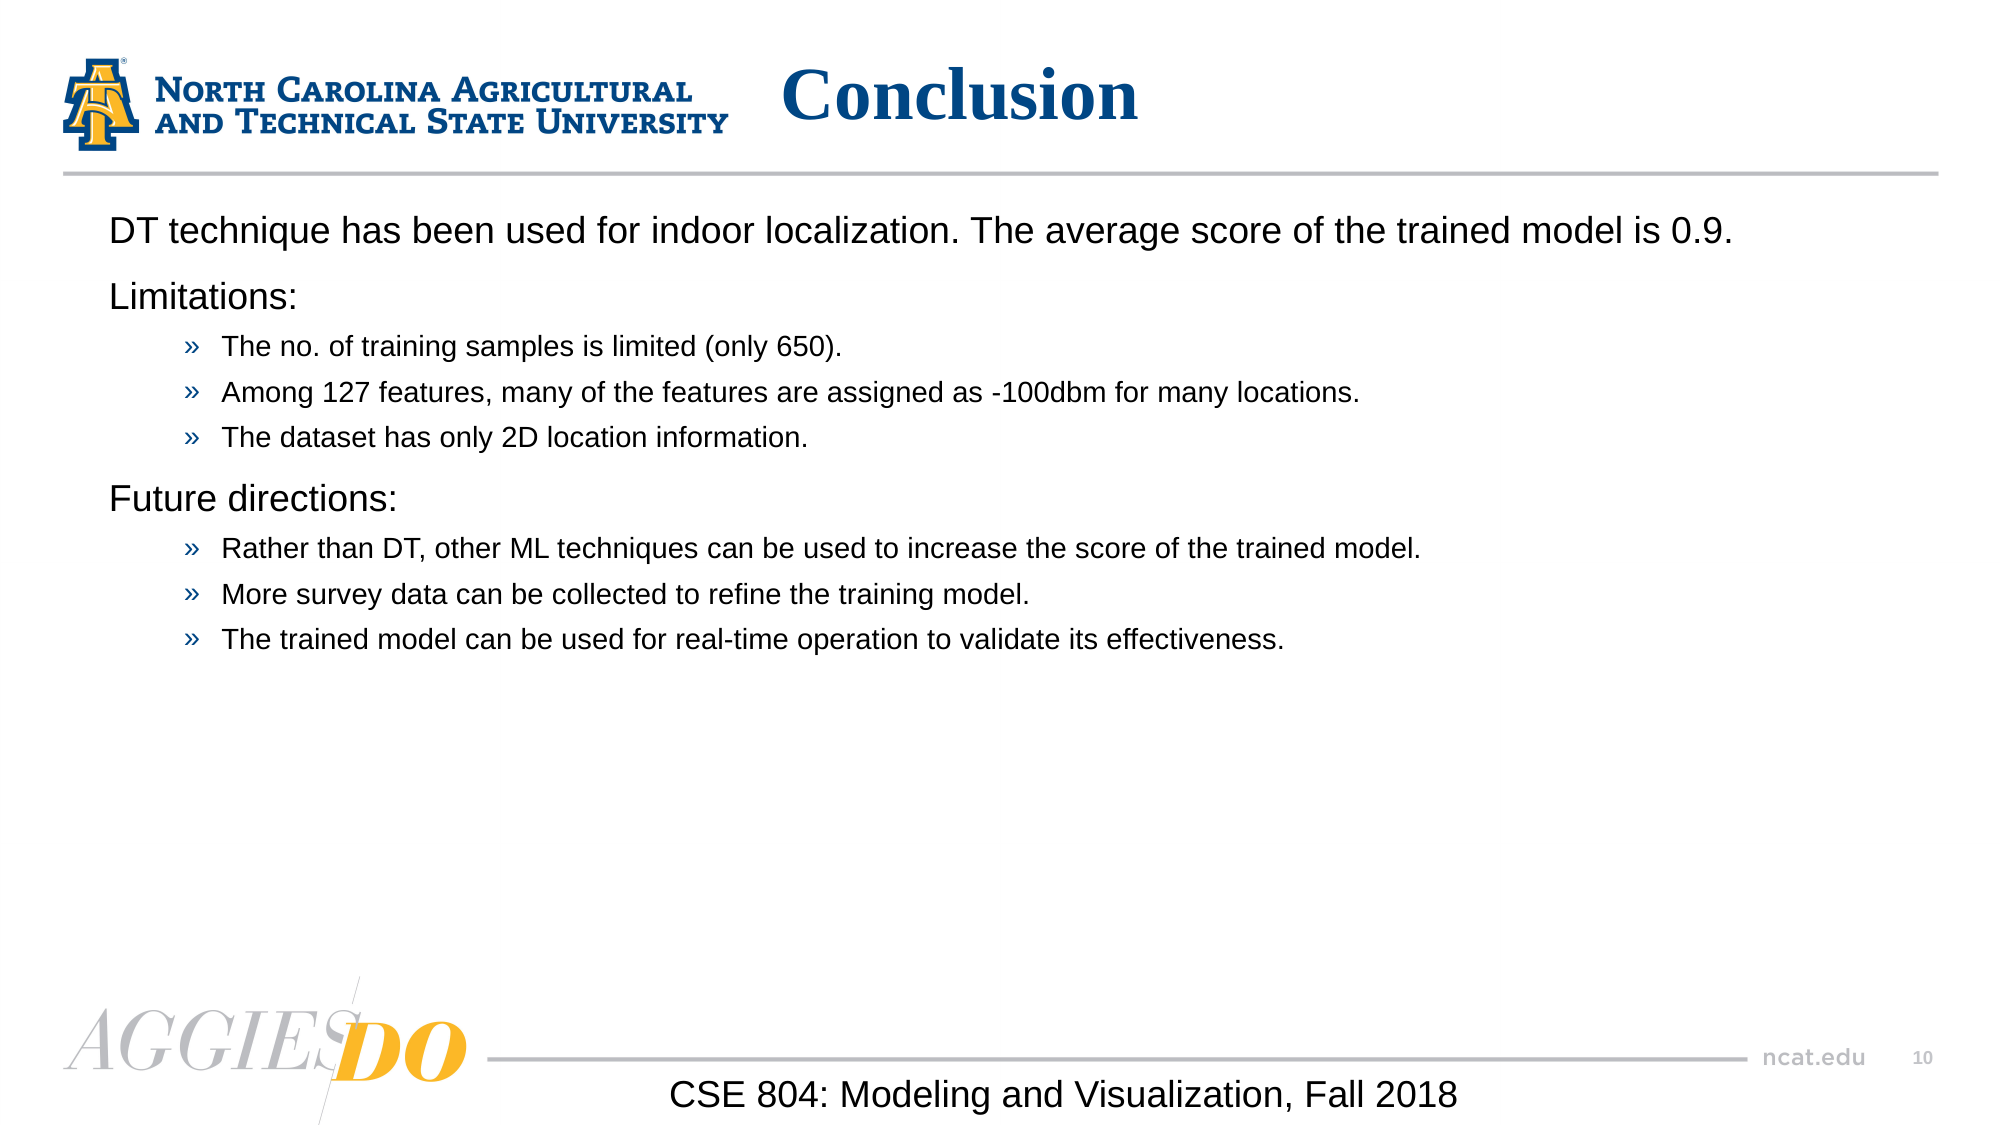

# Conclusion
DT technique has been used for indoor localization. The average score of the trained model is 0.9.
Limitations:
The no. of training samples is limited (only 650).
Among 127 features, many of the features are assigned as -100dbm for many locations.
The dataset has only 2D location information.
Future directions:
Rather than DT, other ML techniques can be used to increase the score of the trained model.
More survey data can be collected to refine the training model.
The trained model can be used for real-time operation to validate its effectiveness.

CSE 804: Modeling and Visualization, Fall 2018